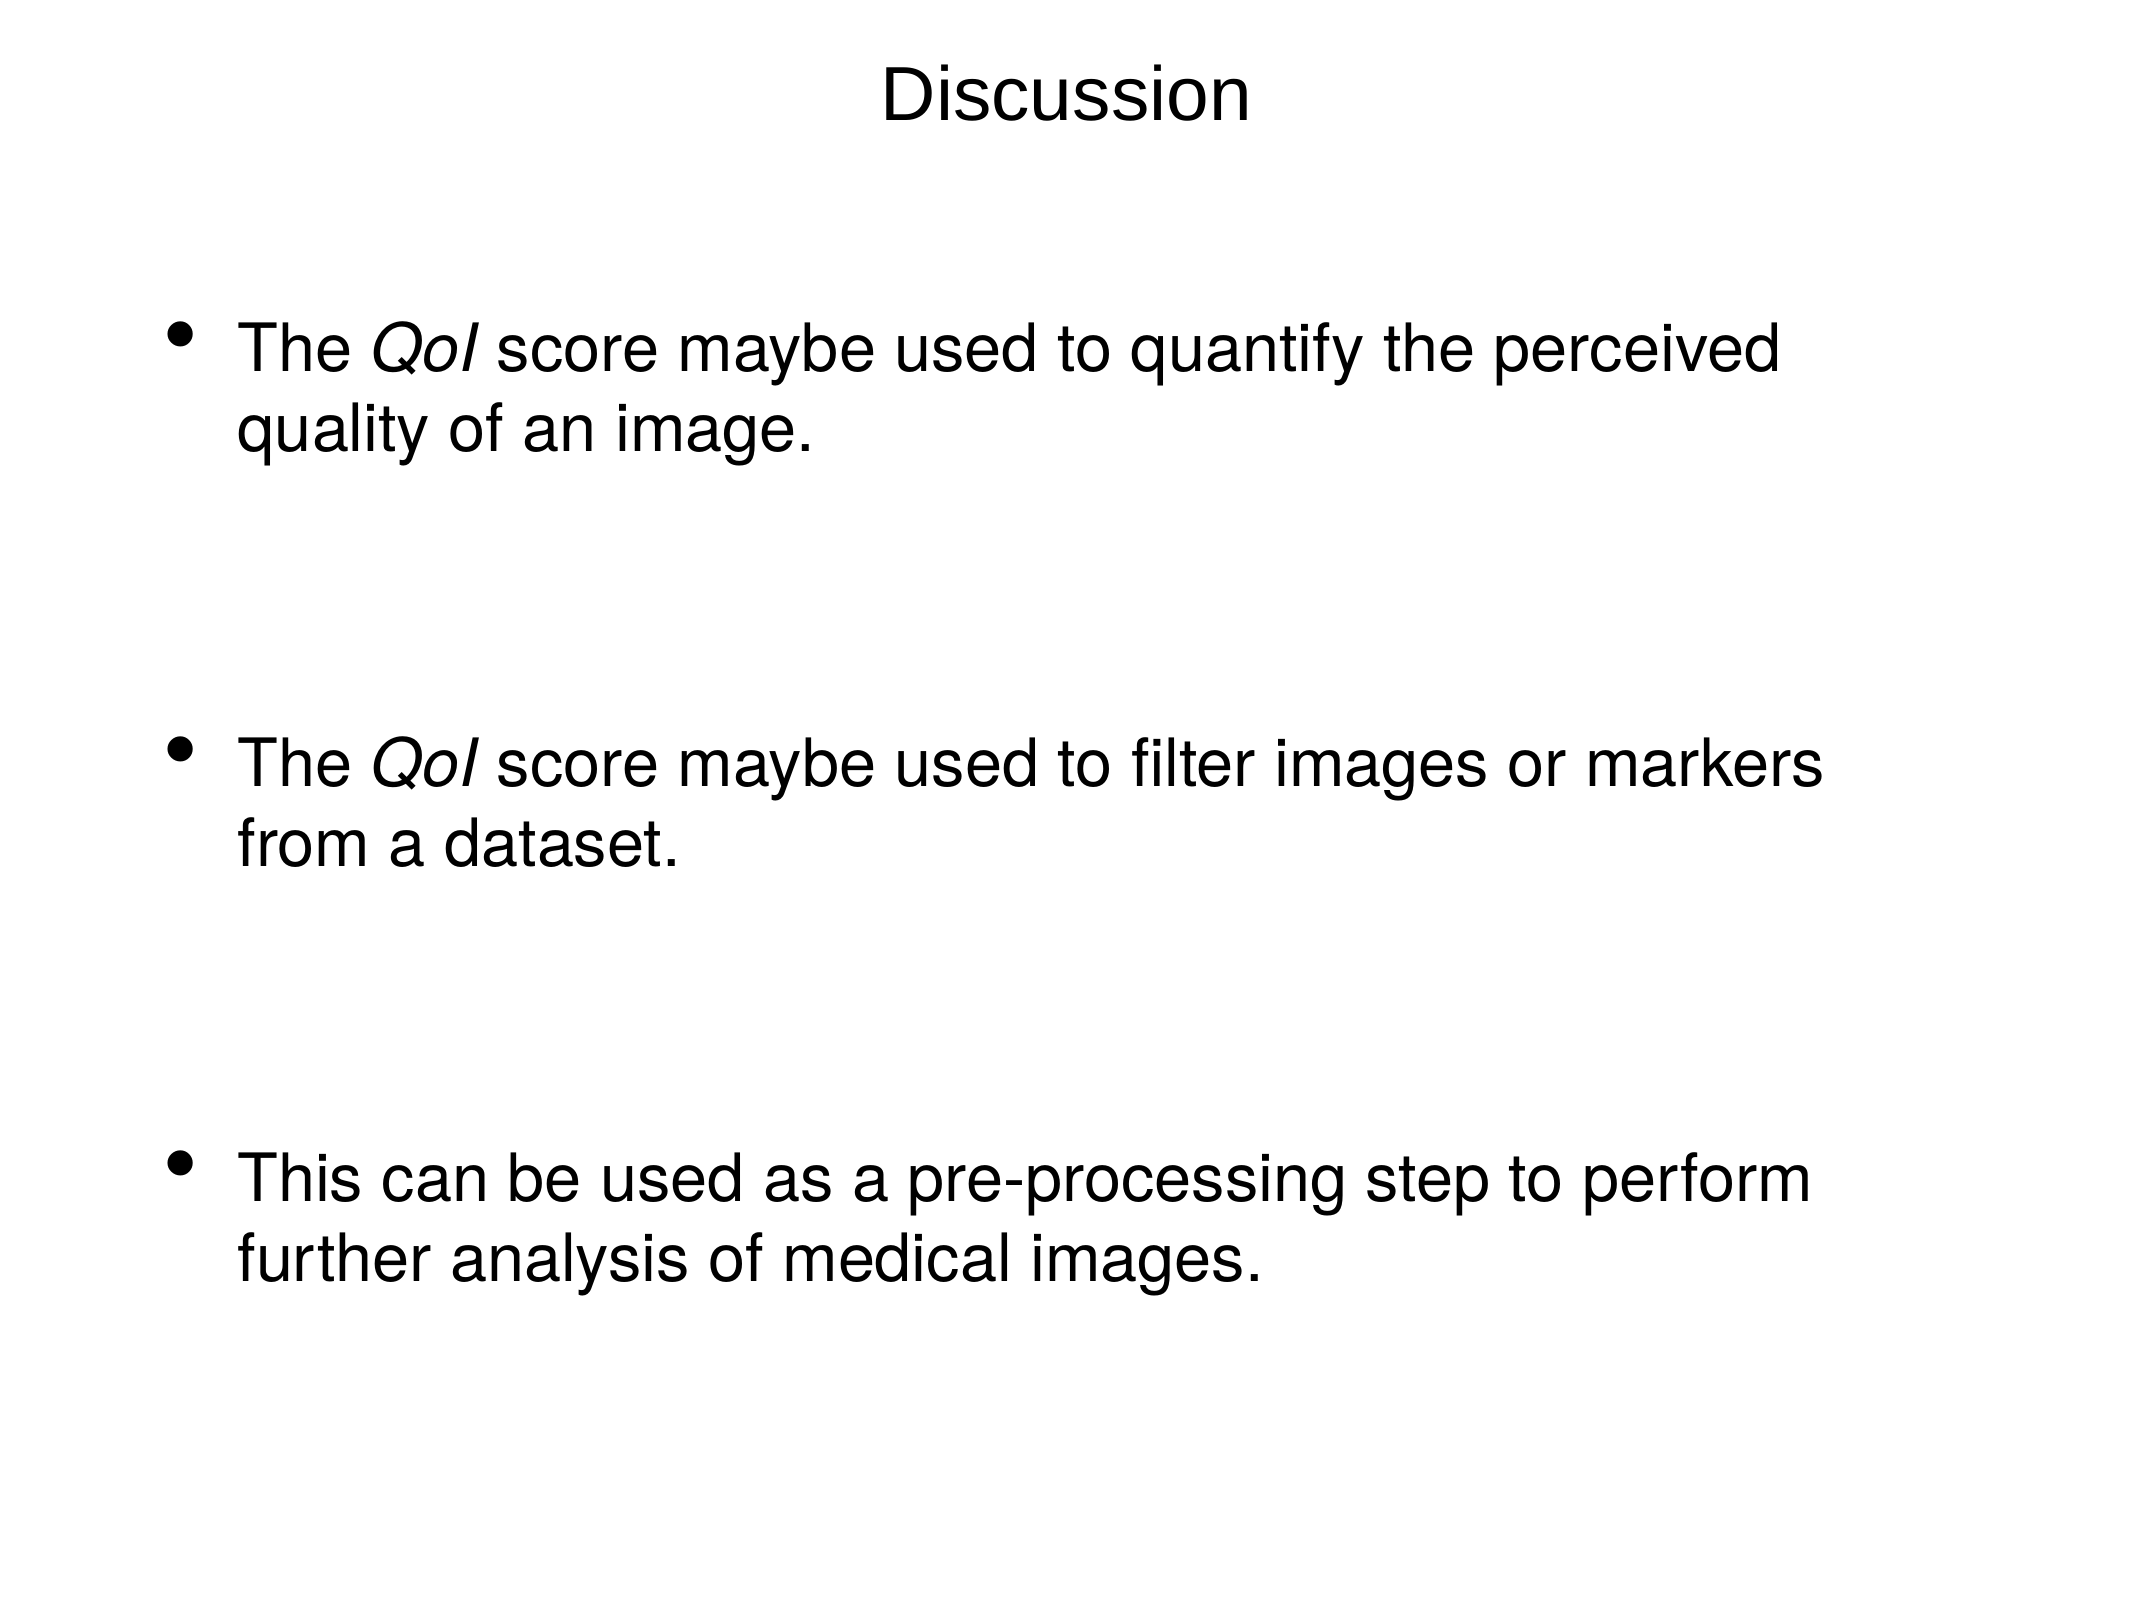

# Discussion
The QoI score maybe used to quantify the perceived quality of an image.

The QoI score maybe used to filter images or markers from a dataset.

This can be used as a pre-processing step to perform further analysis of medical images.